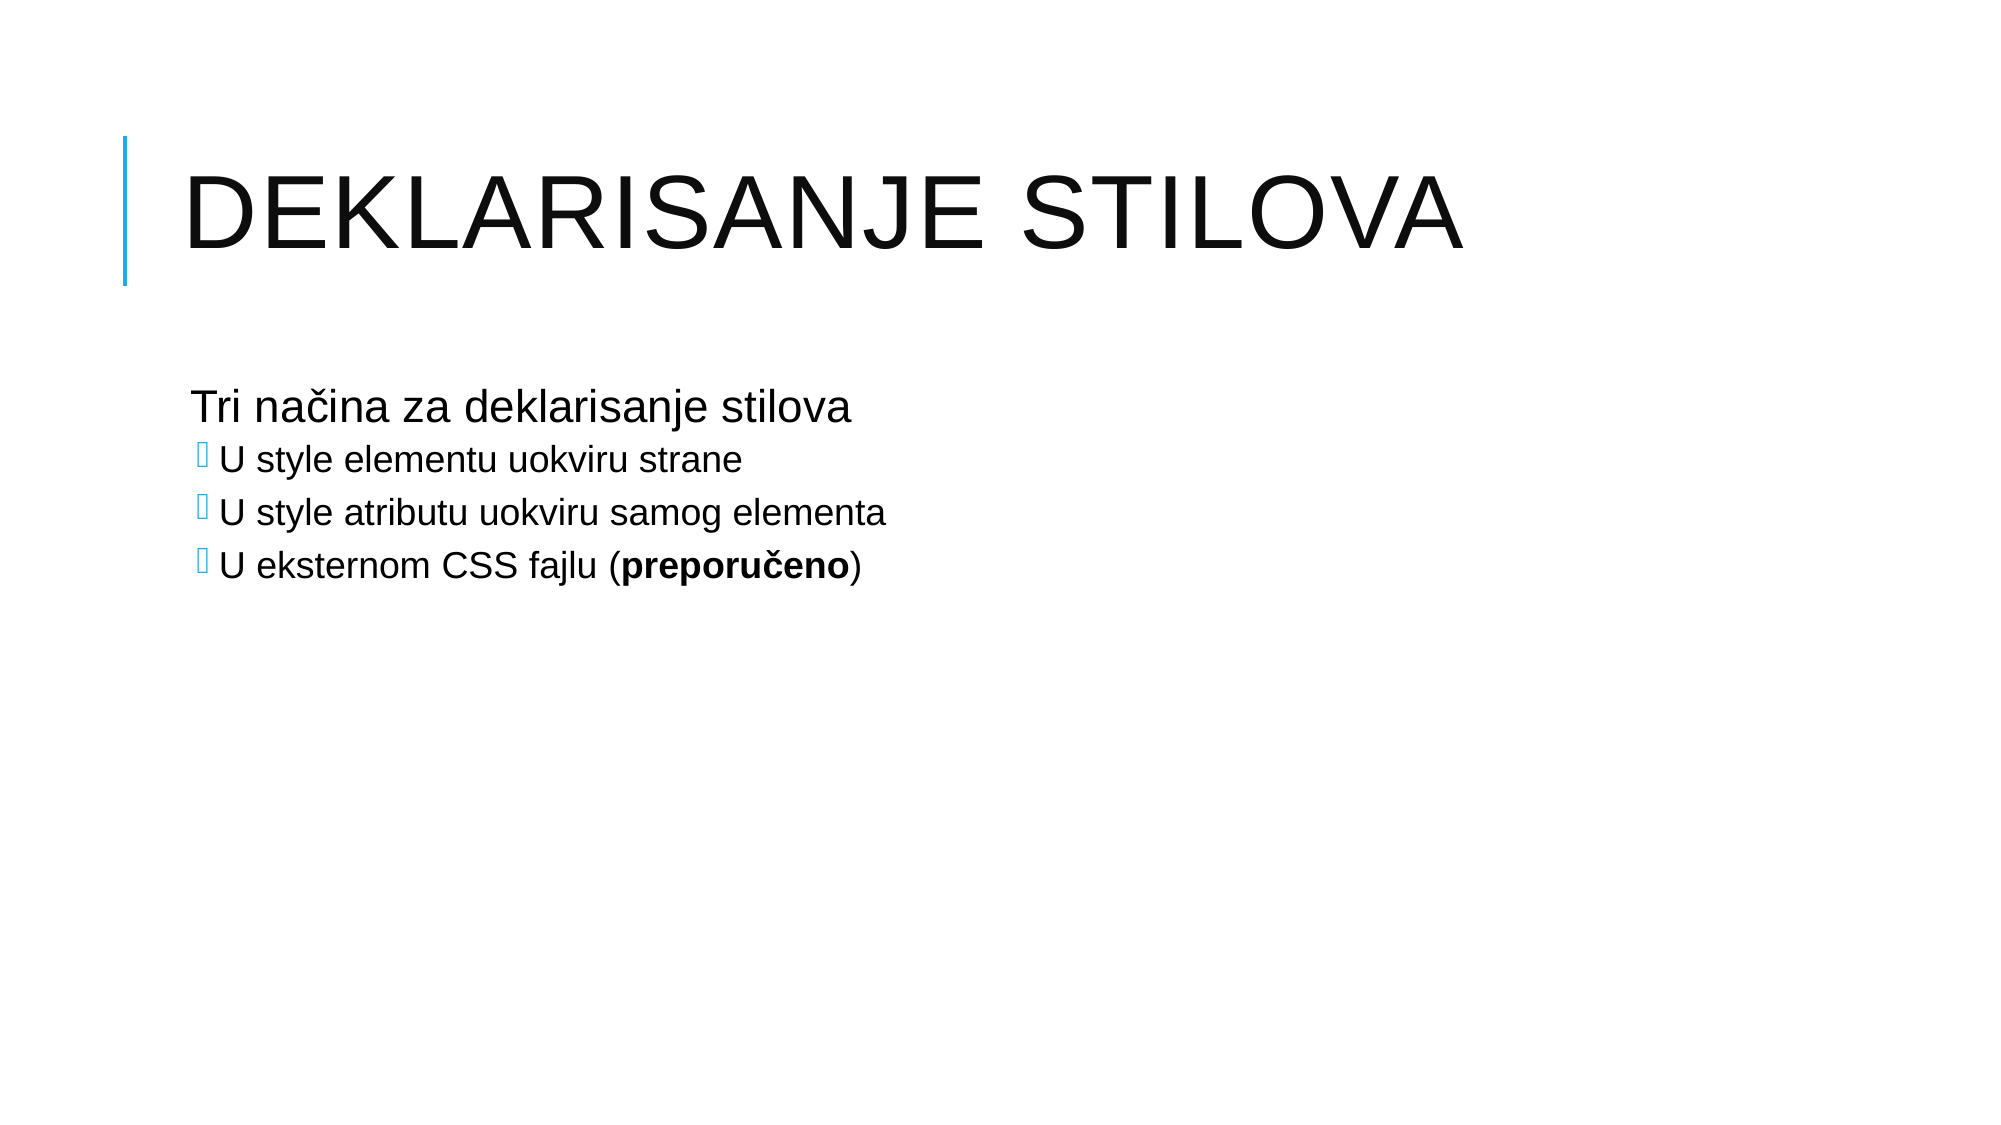

# Deklarisanje stilova
Tri načina za deklarisanje stilova
U style elementu uokviru strane
U style atributu uokviru samog elementa
U eksternom CSS fajlu (preporučeno)